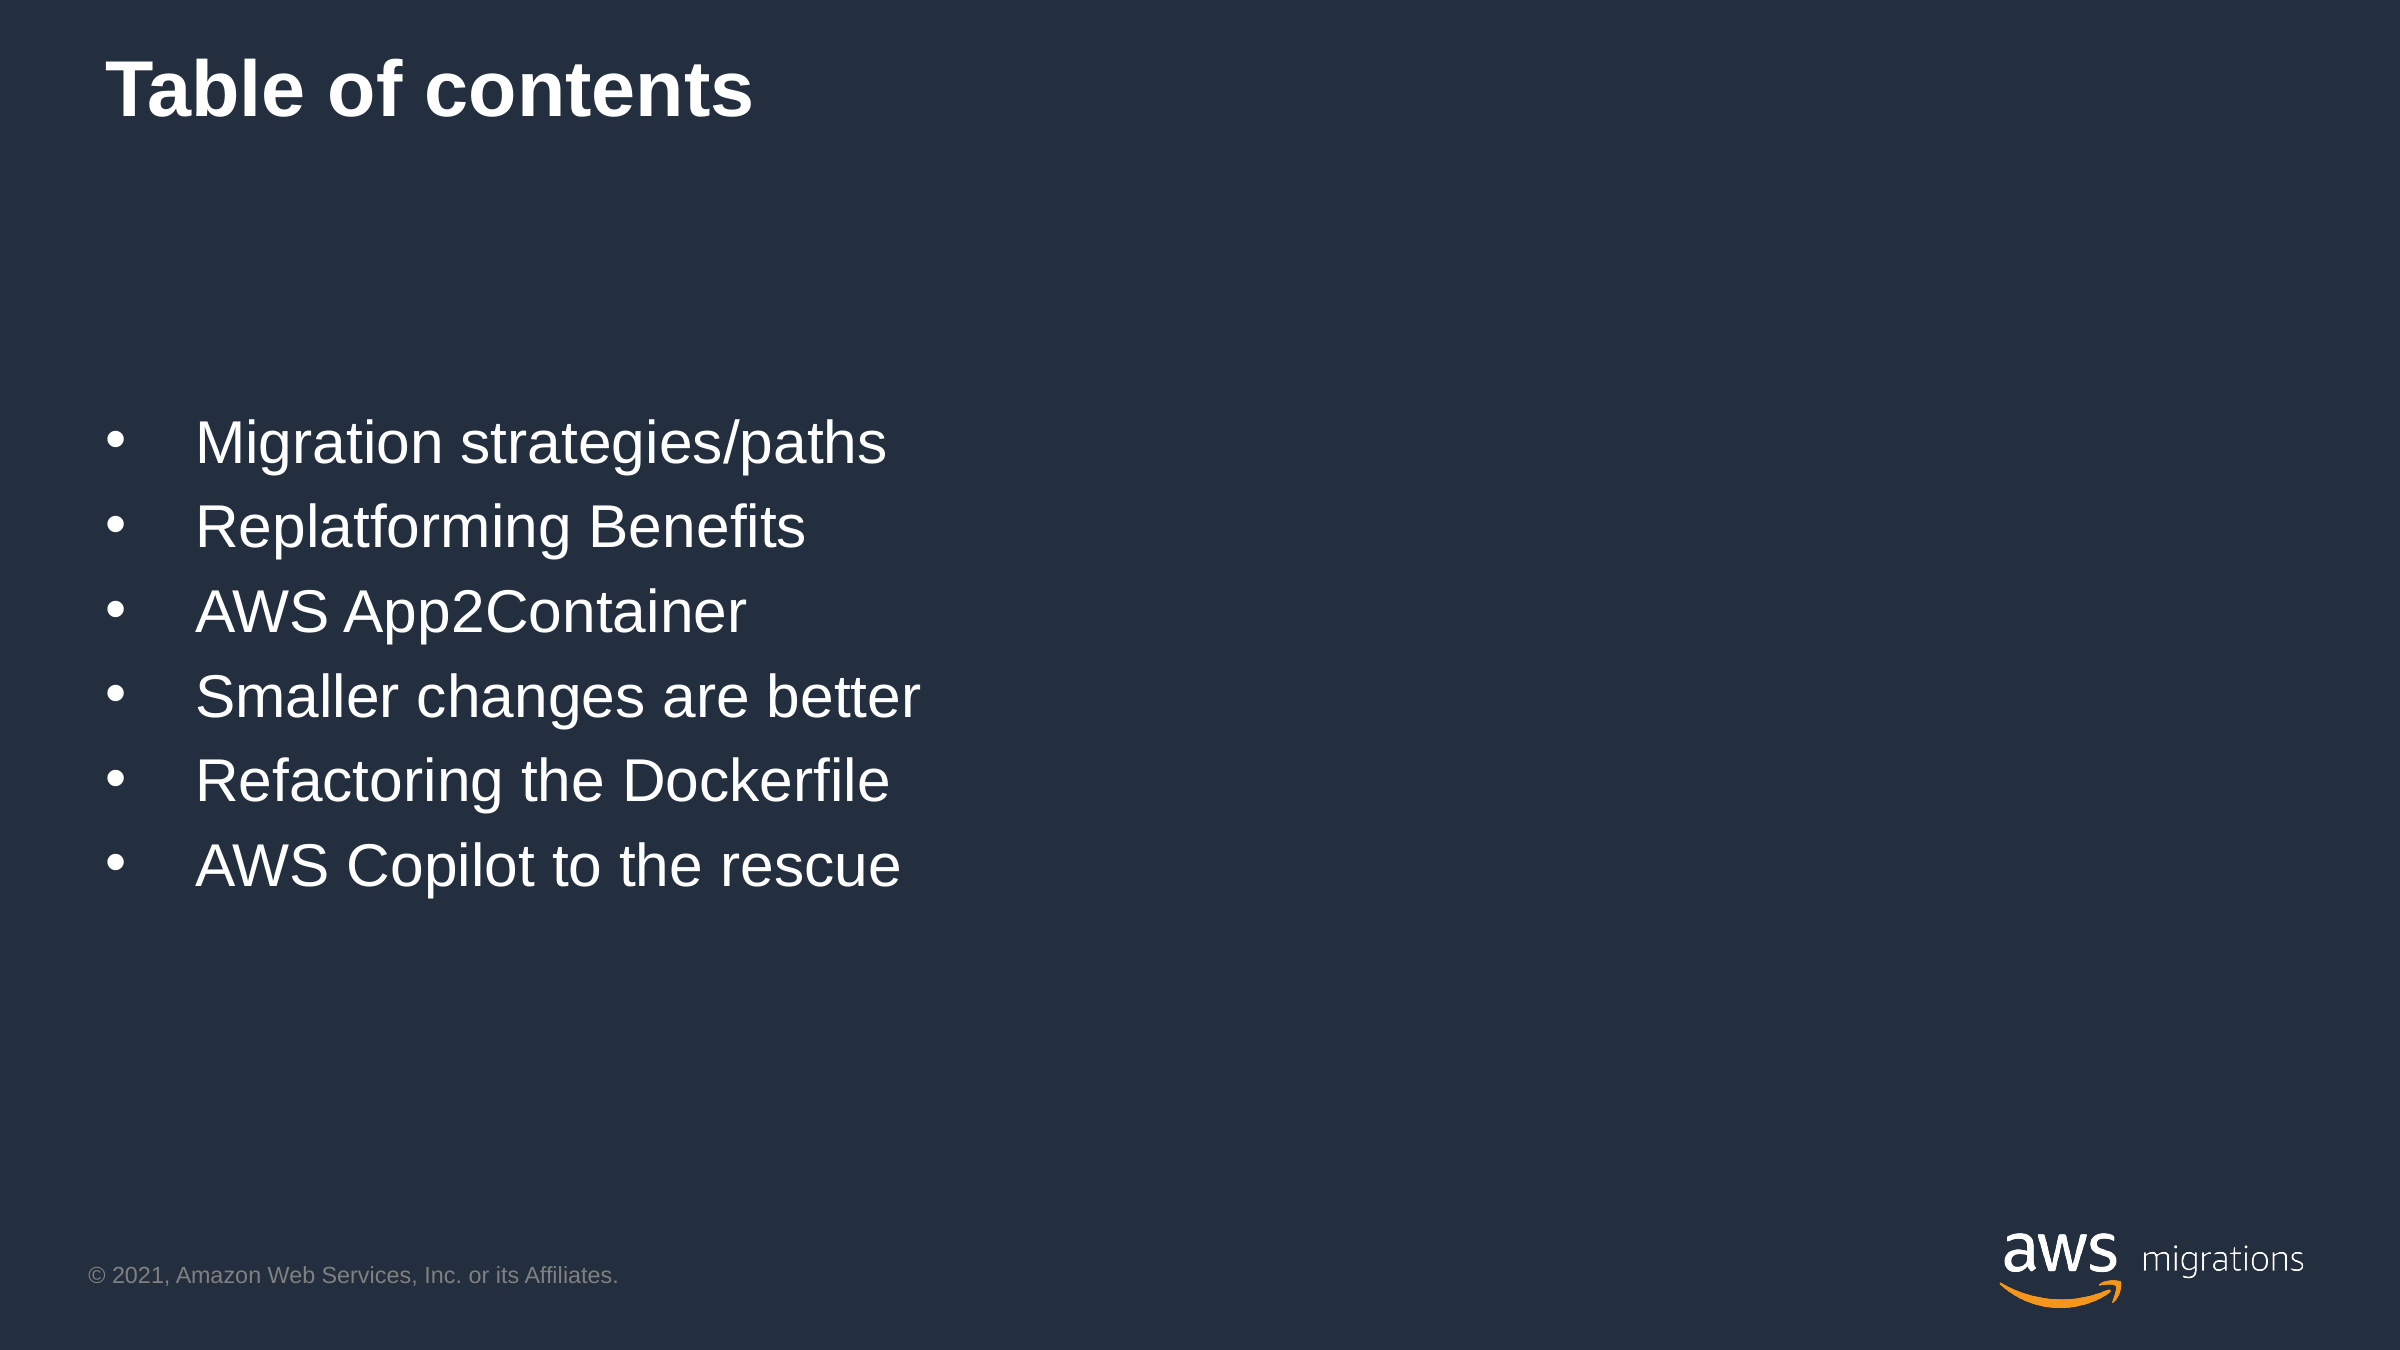

# Table of contents
Migration strategies/paths
Replatforming Benefits
AWS App2Container
Smaller changes are better
Refactoring the Dockerfile
AWS Copilot to the rescue